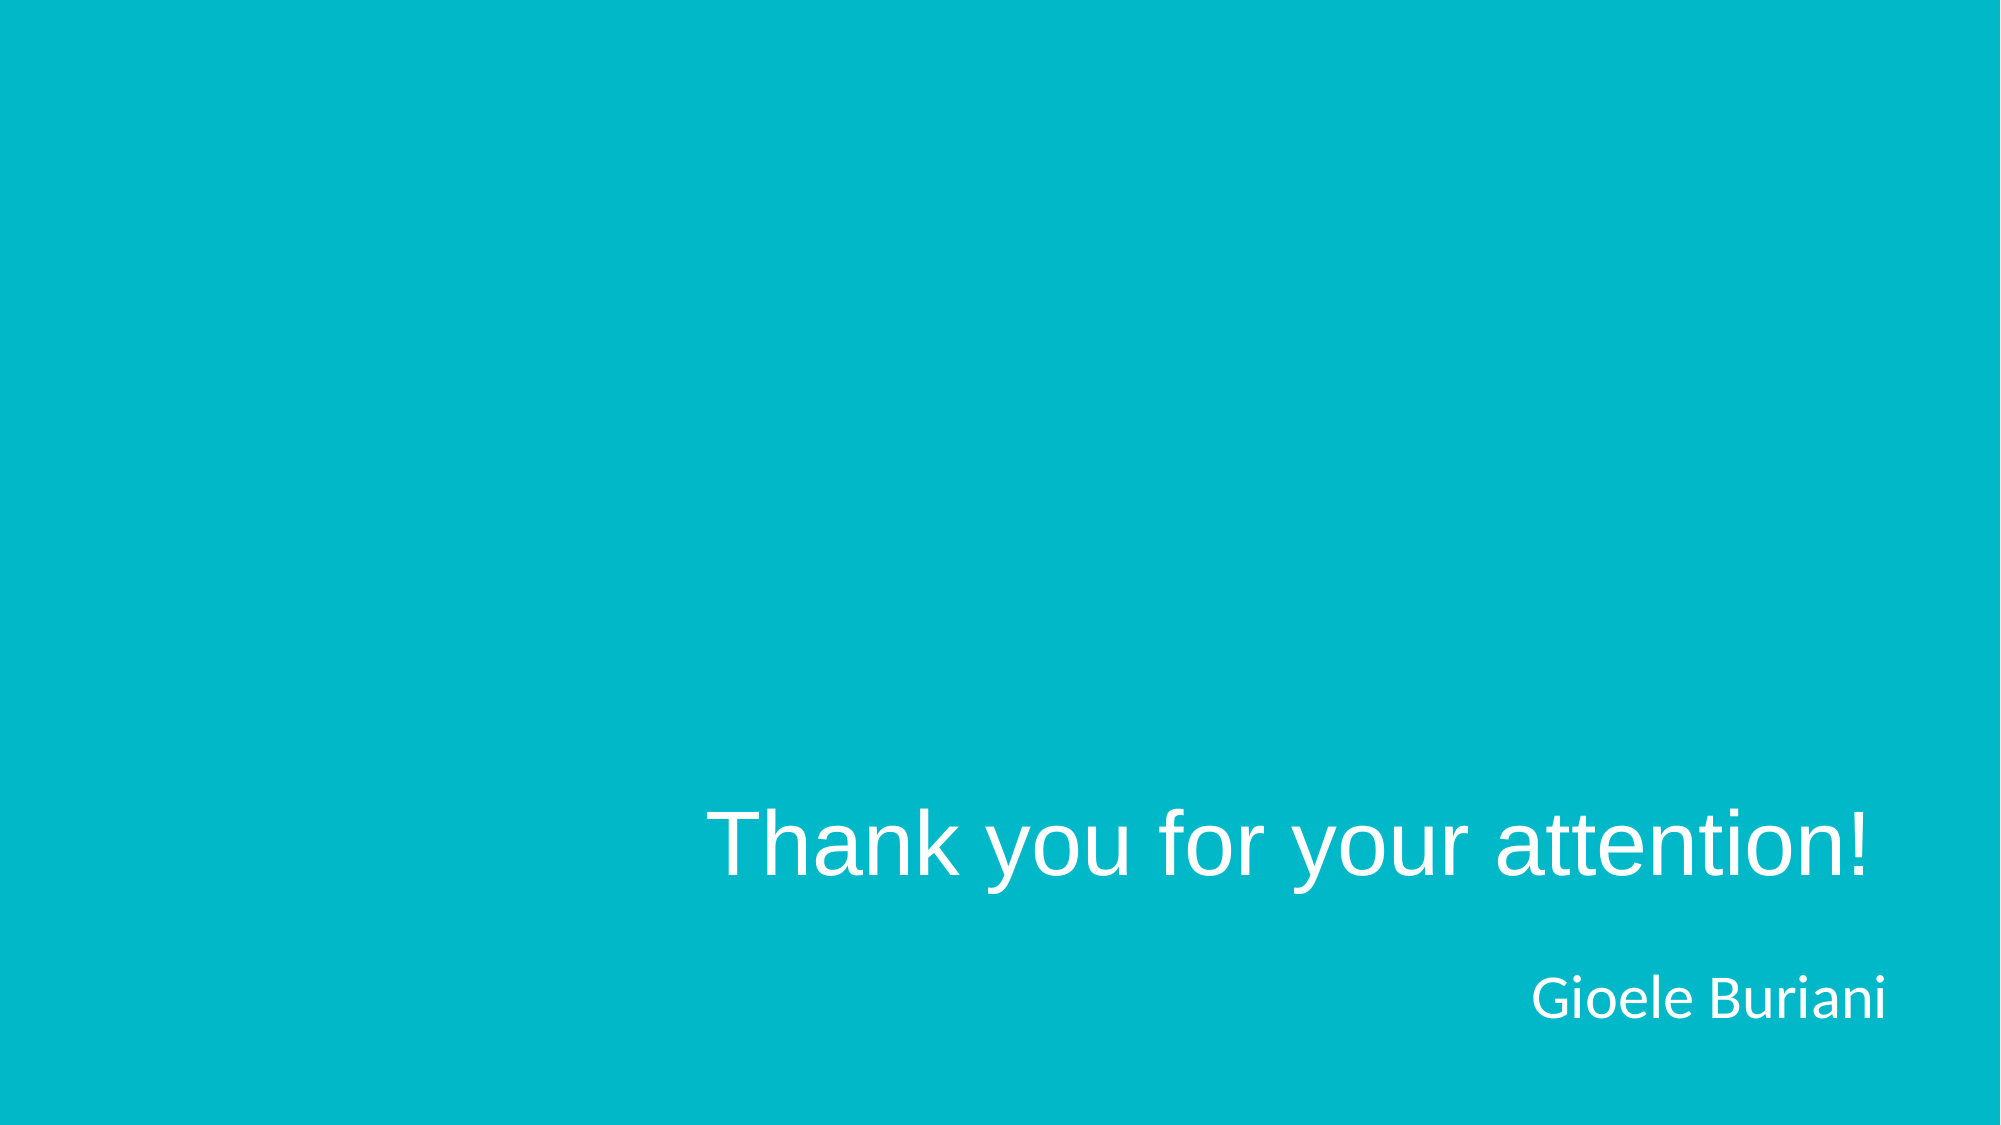

Thank you for your attention!
Gioele Buriani